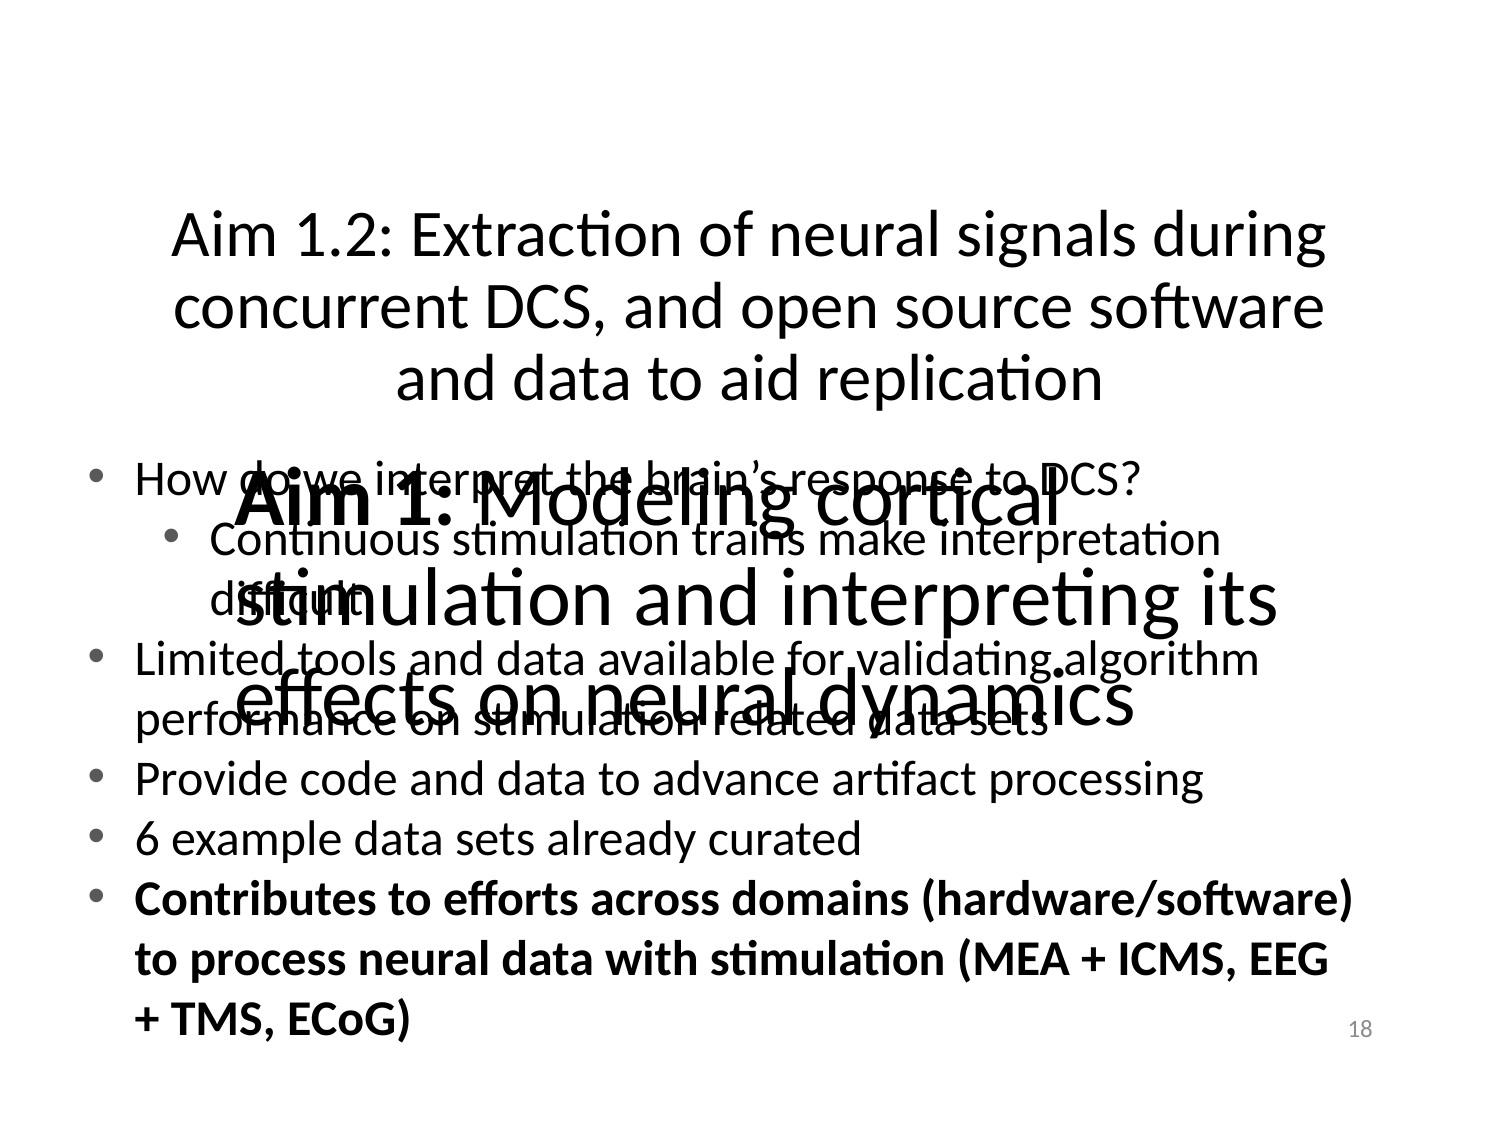

# Aim 1.2: Extraction of neural signals during concurrent DCS, and open source software and data to aid replication

Aim 1: Modeling cortical stimulation and interpreting its effects on neural dynamics
How do we interpret the brain’s response to DCS?
Continuous stimulation trains make interpretation difficult
Limited tools and data available for validating algorithm performance on stimulation related data sets
Provide code and data to advance artifact processing
6 example data sets already curated
Contributes to efforts across domains (hardware/software) to process neural data with stimulation (MEA + ICMS, EEG + TMS, ECoG)

18